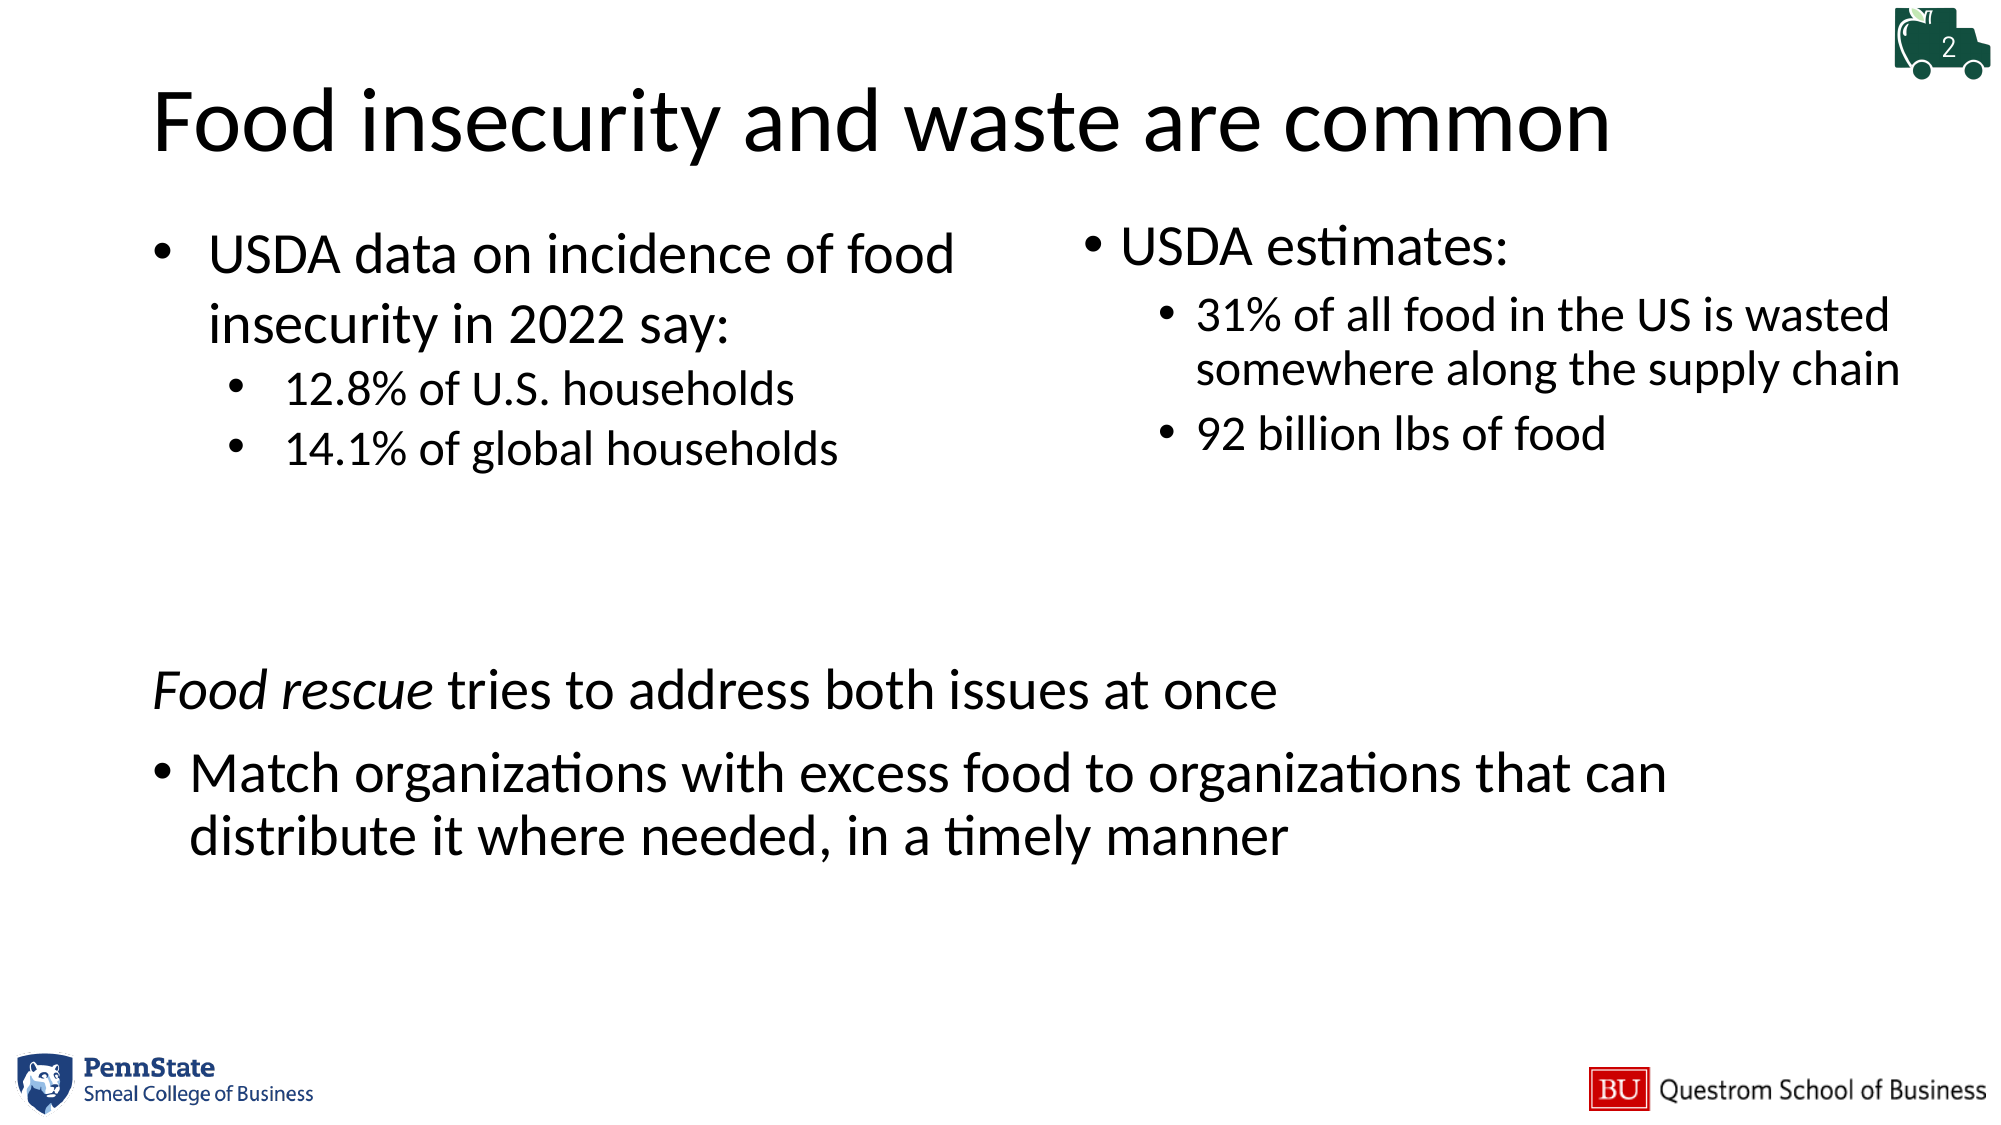

# Food insecurity and waste are common
USDA data on incidence of food insecurity in 2022 say:
12.8% of U.S. households
14.1% of global households

USDA estimates:
31% of all food in the US is wasted somewhere along the supply chain
92 billion lbs of food

Food rescue tries to address both issues at once
Match organizations with excess food to organizations that can distribute it where needed, in a timely manner